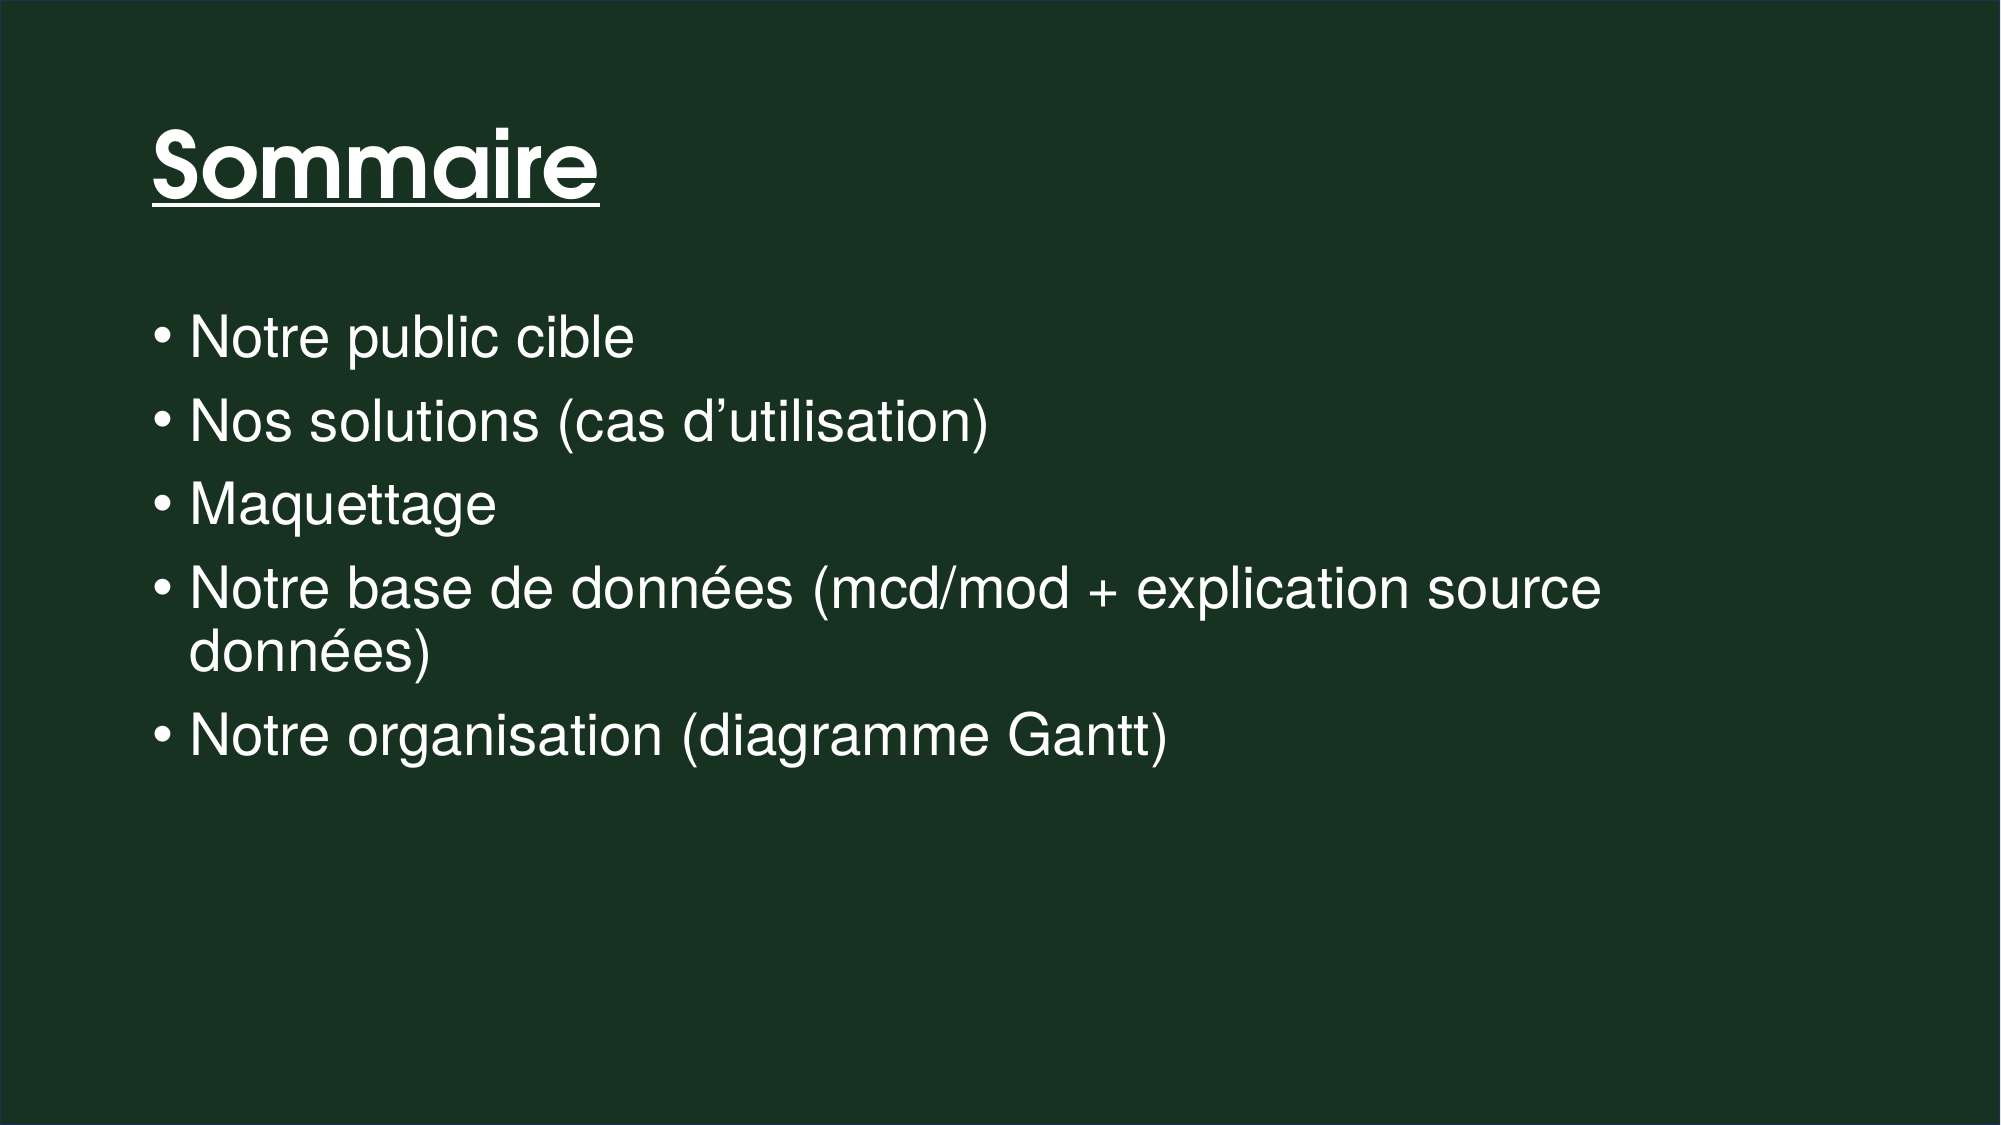

# Sommaire
Notre public cible
Nos solutions (cas d’utilisation)
Maquettage
Notre base de données (mcd/mod + explication source données)
Notre organisation (diagramme Gantt)